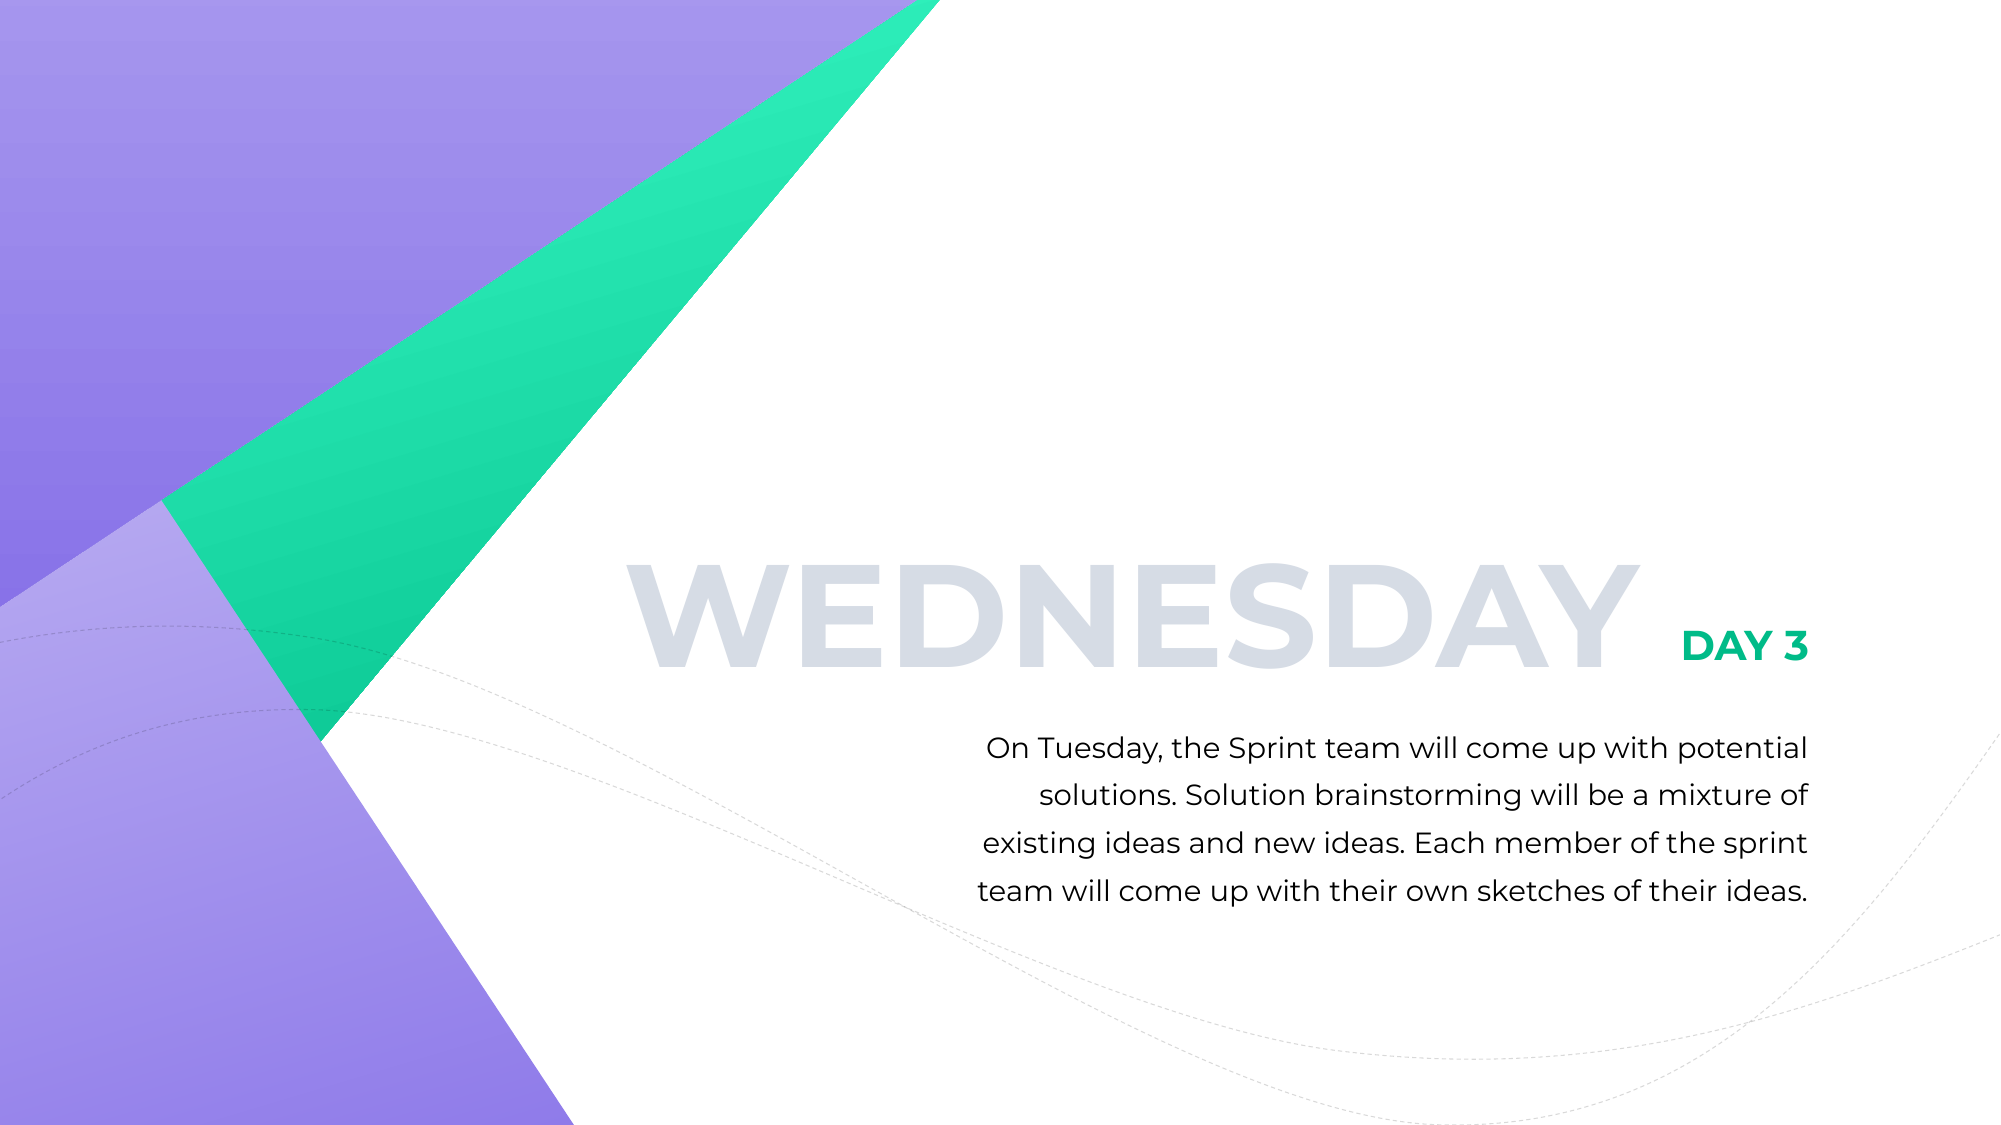

WEDNESDAY
DAY 3
On Tuesday, the Sprint team will come up with potential solutions. Solution brainstorming will be a mixture of existing ideas and new ideas. Each member of the sprint team will come up with their own sketches of their ideas.